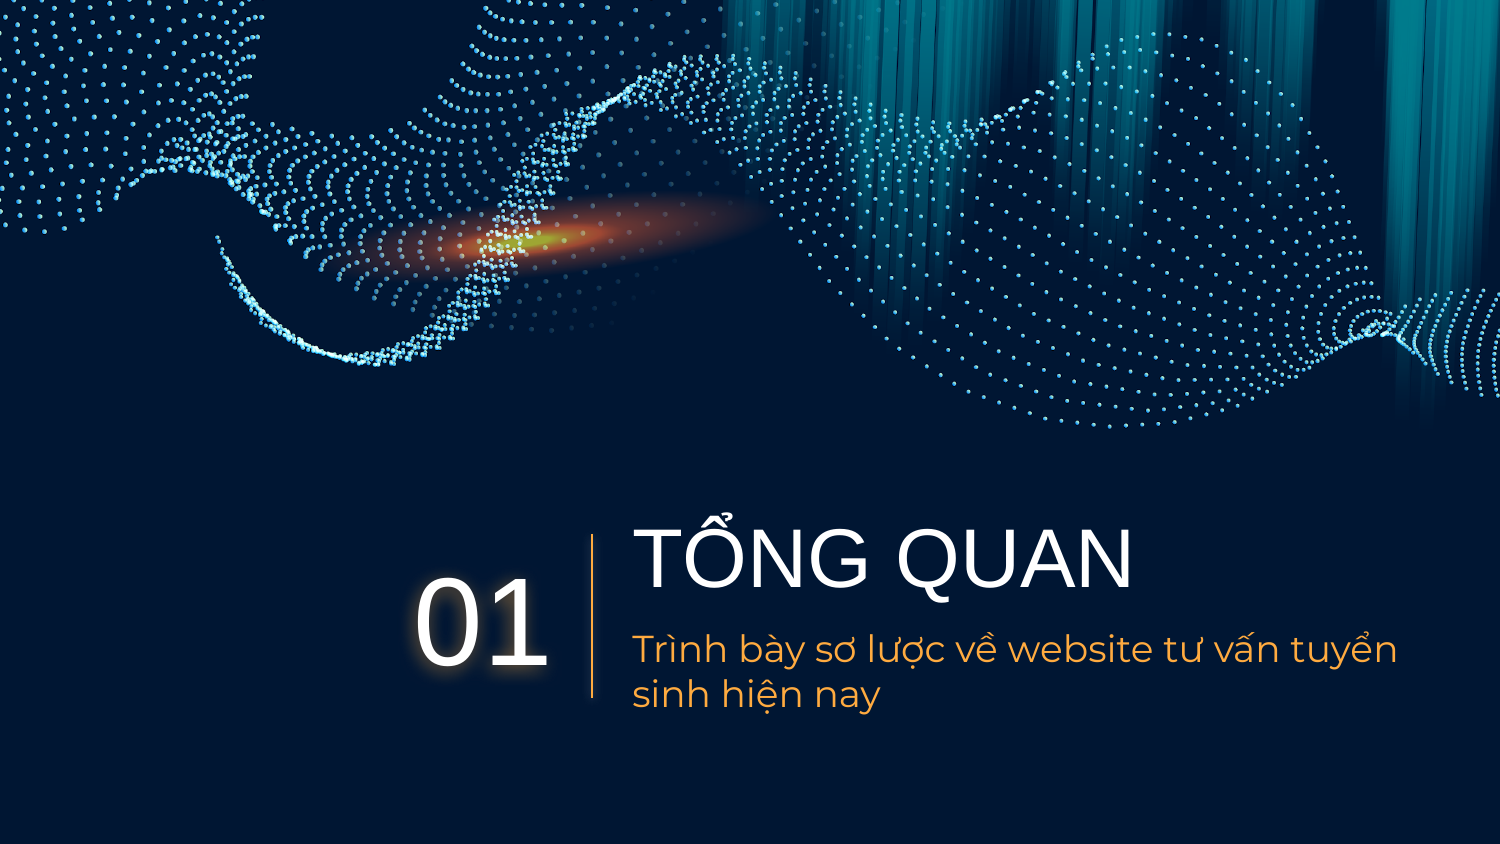

# TỔNG QUAN
01
Trình bày sơ lược về website tư vấn tuyển sinh hiện nay